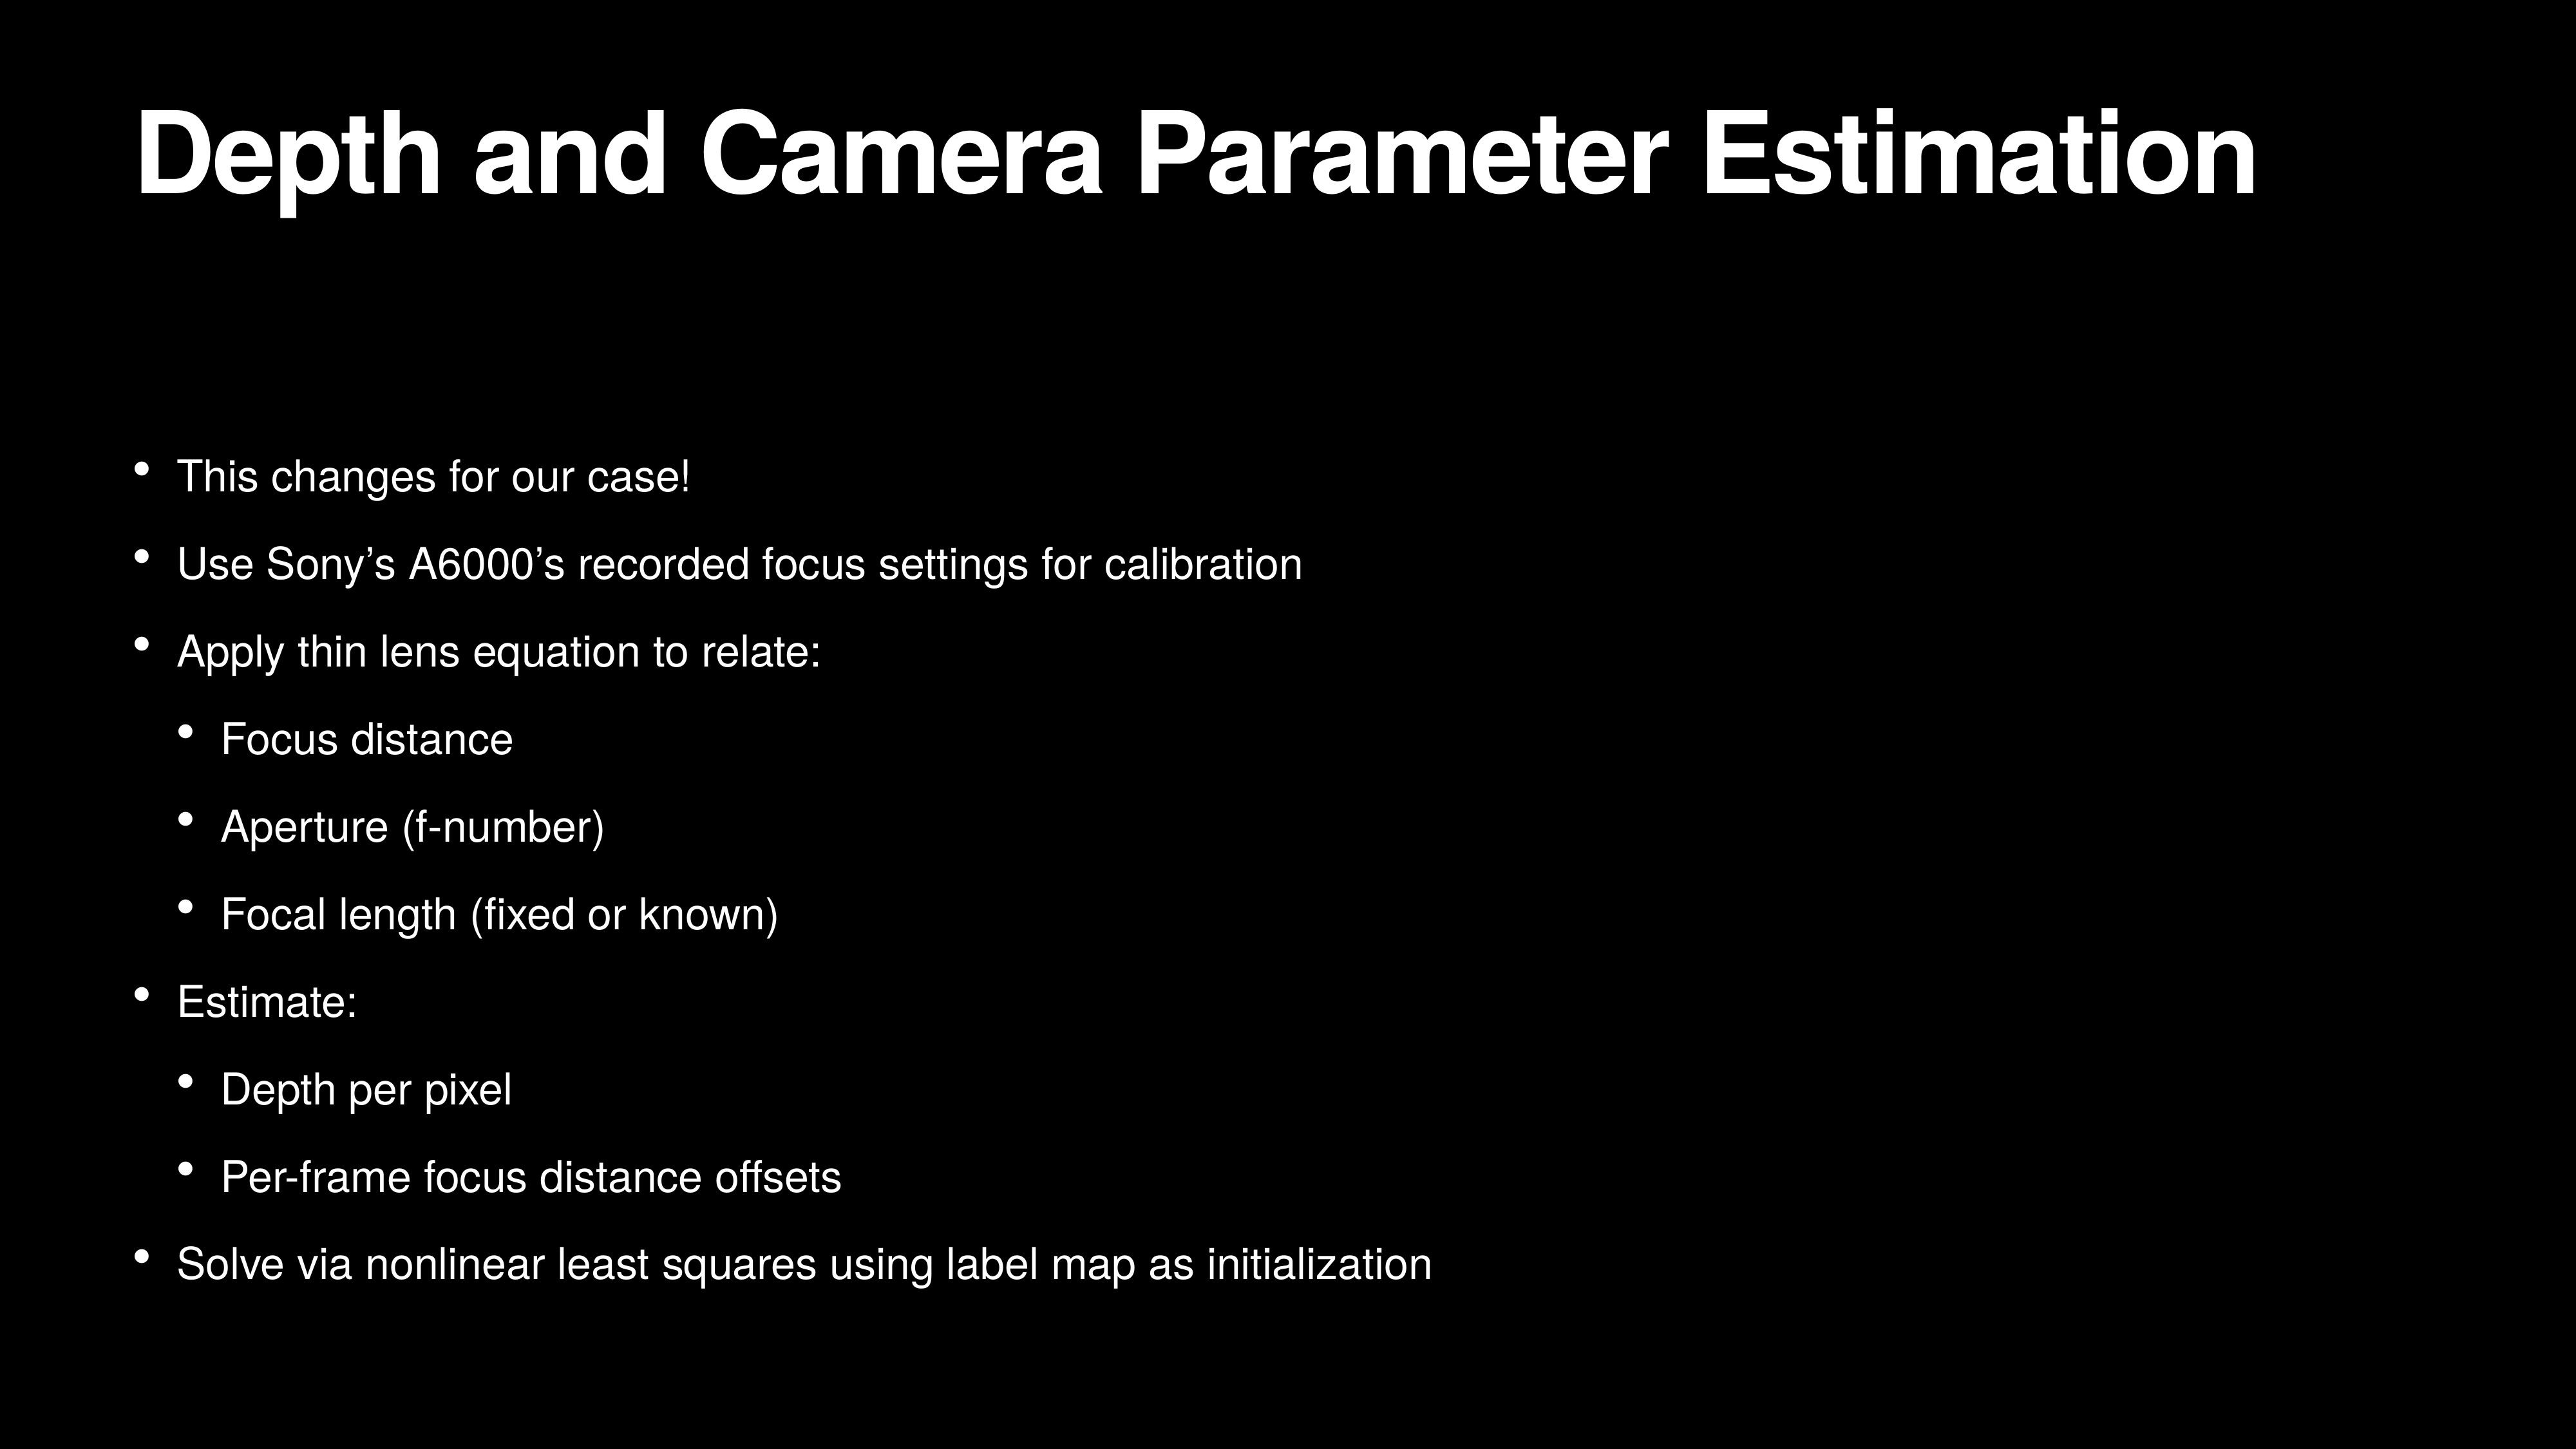

# Depth and Camera Parameter Estimation

This changes for our case!
Use Sony’s A6000’s recorded focus settings for calibration
Apply thin lens equation to relate:
Focus distance
Aperture (f-number)
Focal length (fixed or known)
Estimate:
Depth per pixel
Per-frame focus distance offsets
Solve via nonlinear least squares using label map as initialization